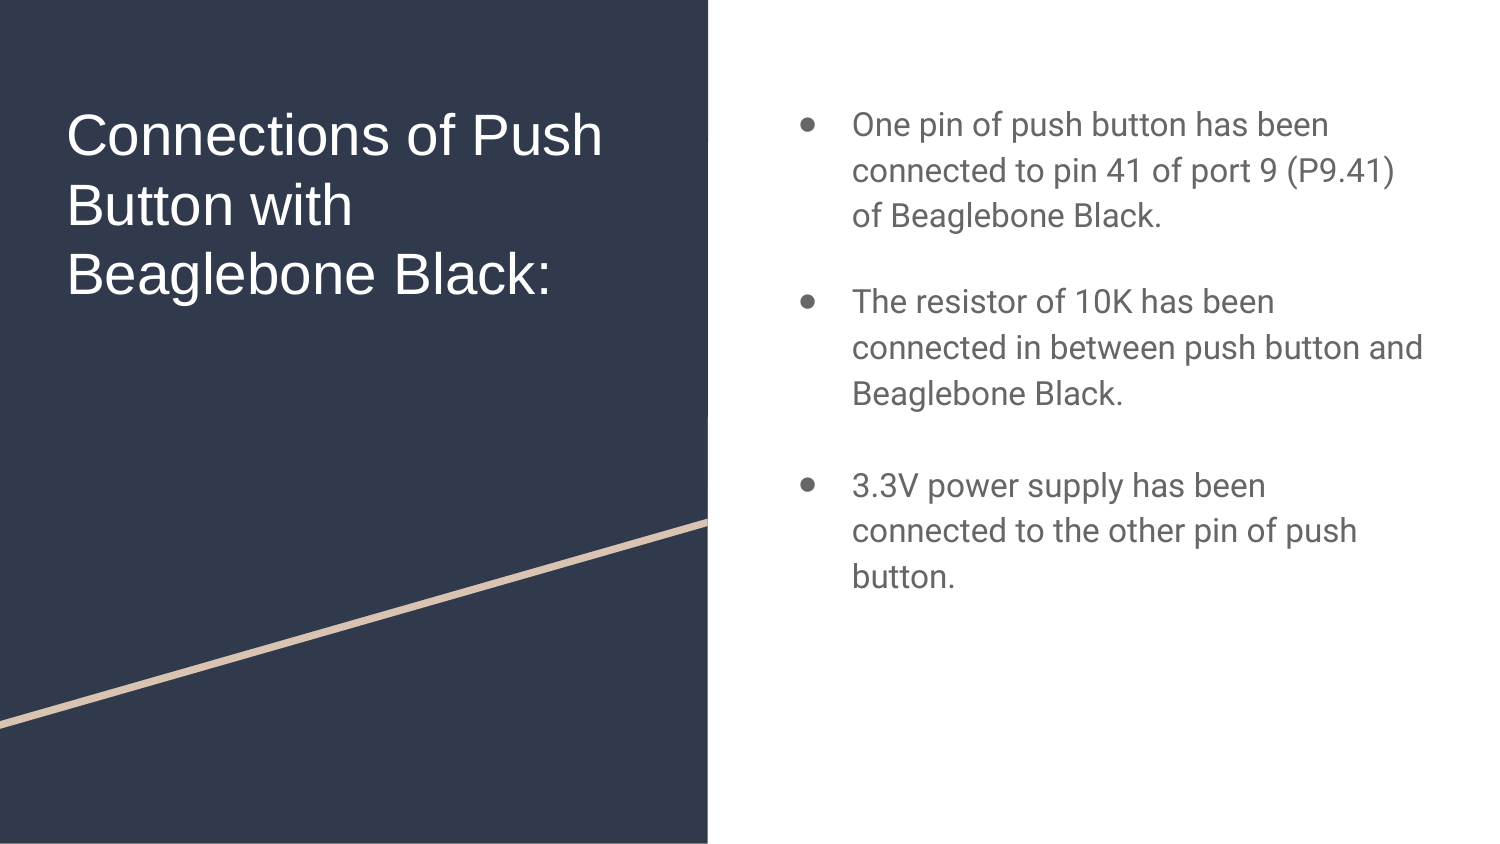

# Connections of Push Button with Beaglebone Black:
One pin of push button has been connected to pin 41 of port 9 (P9.41) of Beaglebone Black.
The resistor of 10K has been connected in between push button and Beaglebone Black.
3.3V power supply has been connected to the other pin of push button.